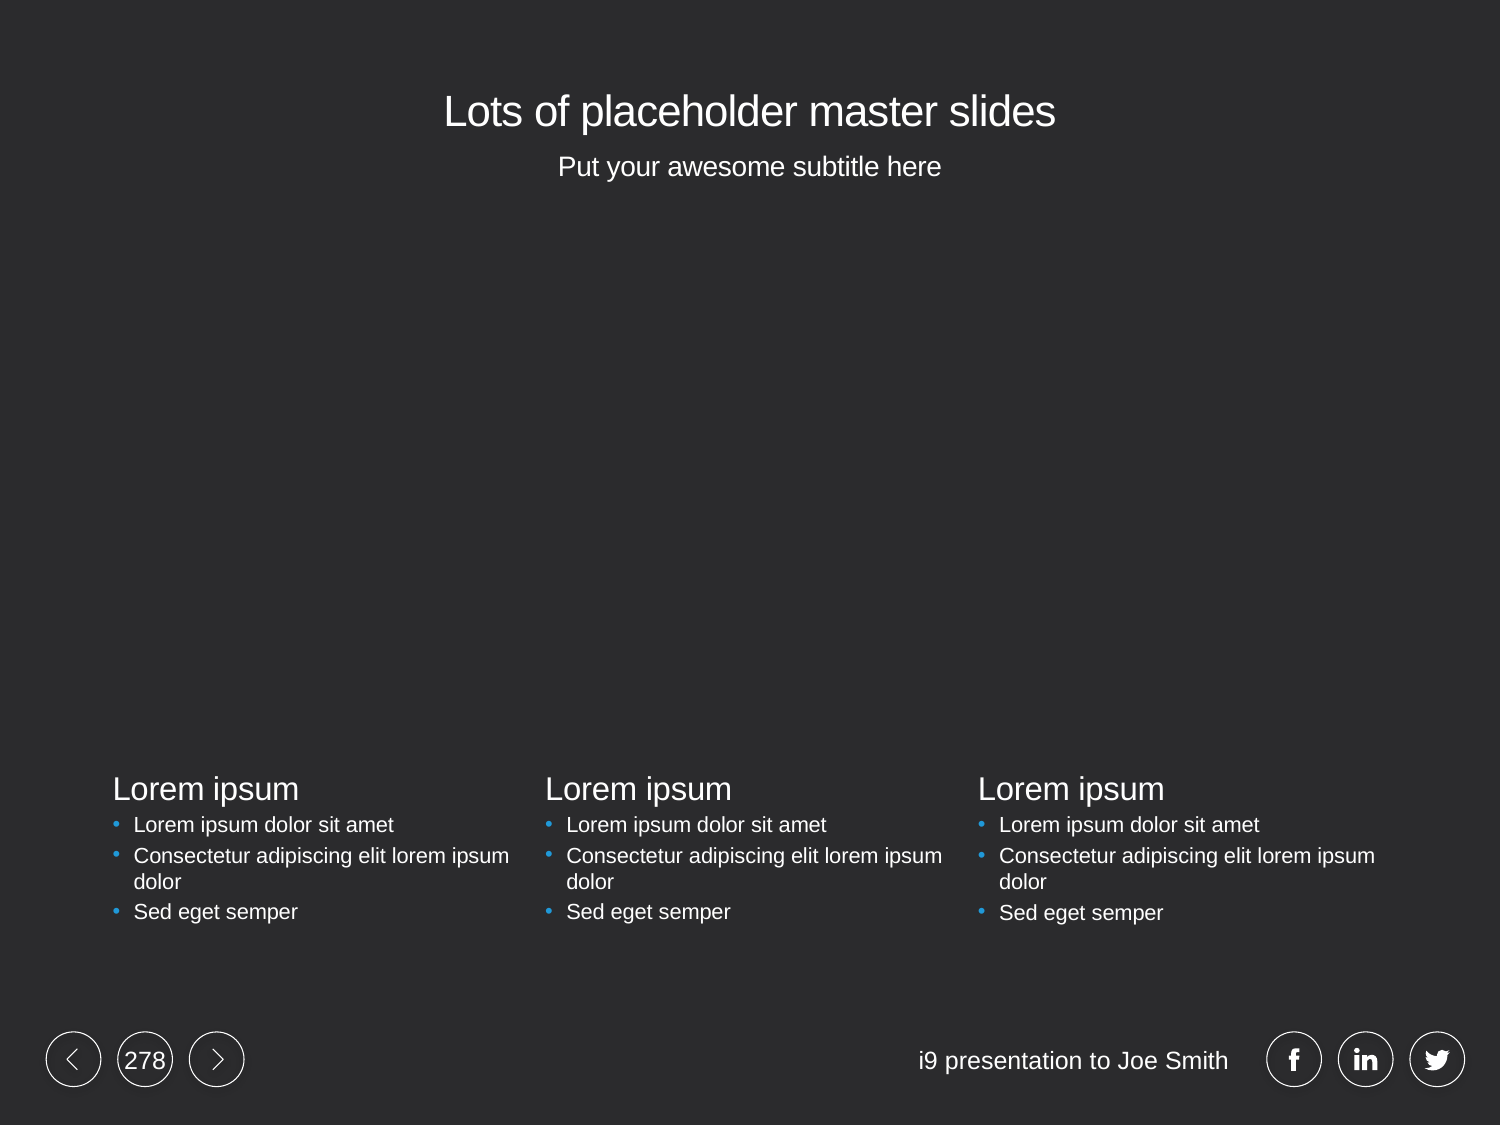

# Lots of placeholder master slides
Put your awesome subtitle here

Lorem ipsum
Lorem ipsum dolor sit amet
Consectetur adipiscing elit lorem ipsum dolor
Sed eget semper
Lorem ipsum
Lorem ipsum dolor sit amet
Consectetur adipiscing elit lorem ipsum dolor
Sed eget semper
Lorem ipsum
Lorem ipsum dolor sit amet
Consectetur adipiscing elit lorem ipsum dolor
Sed eget semper